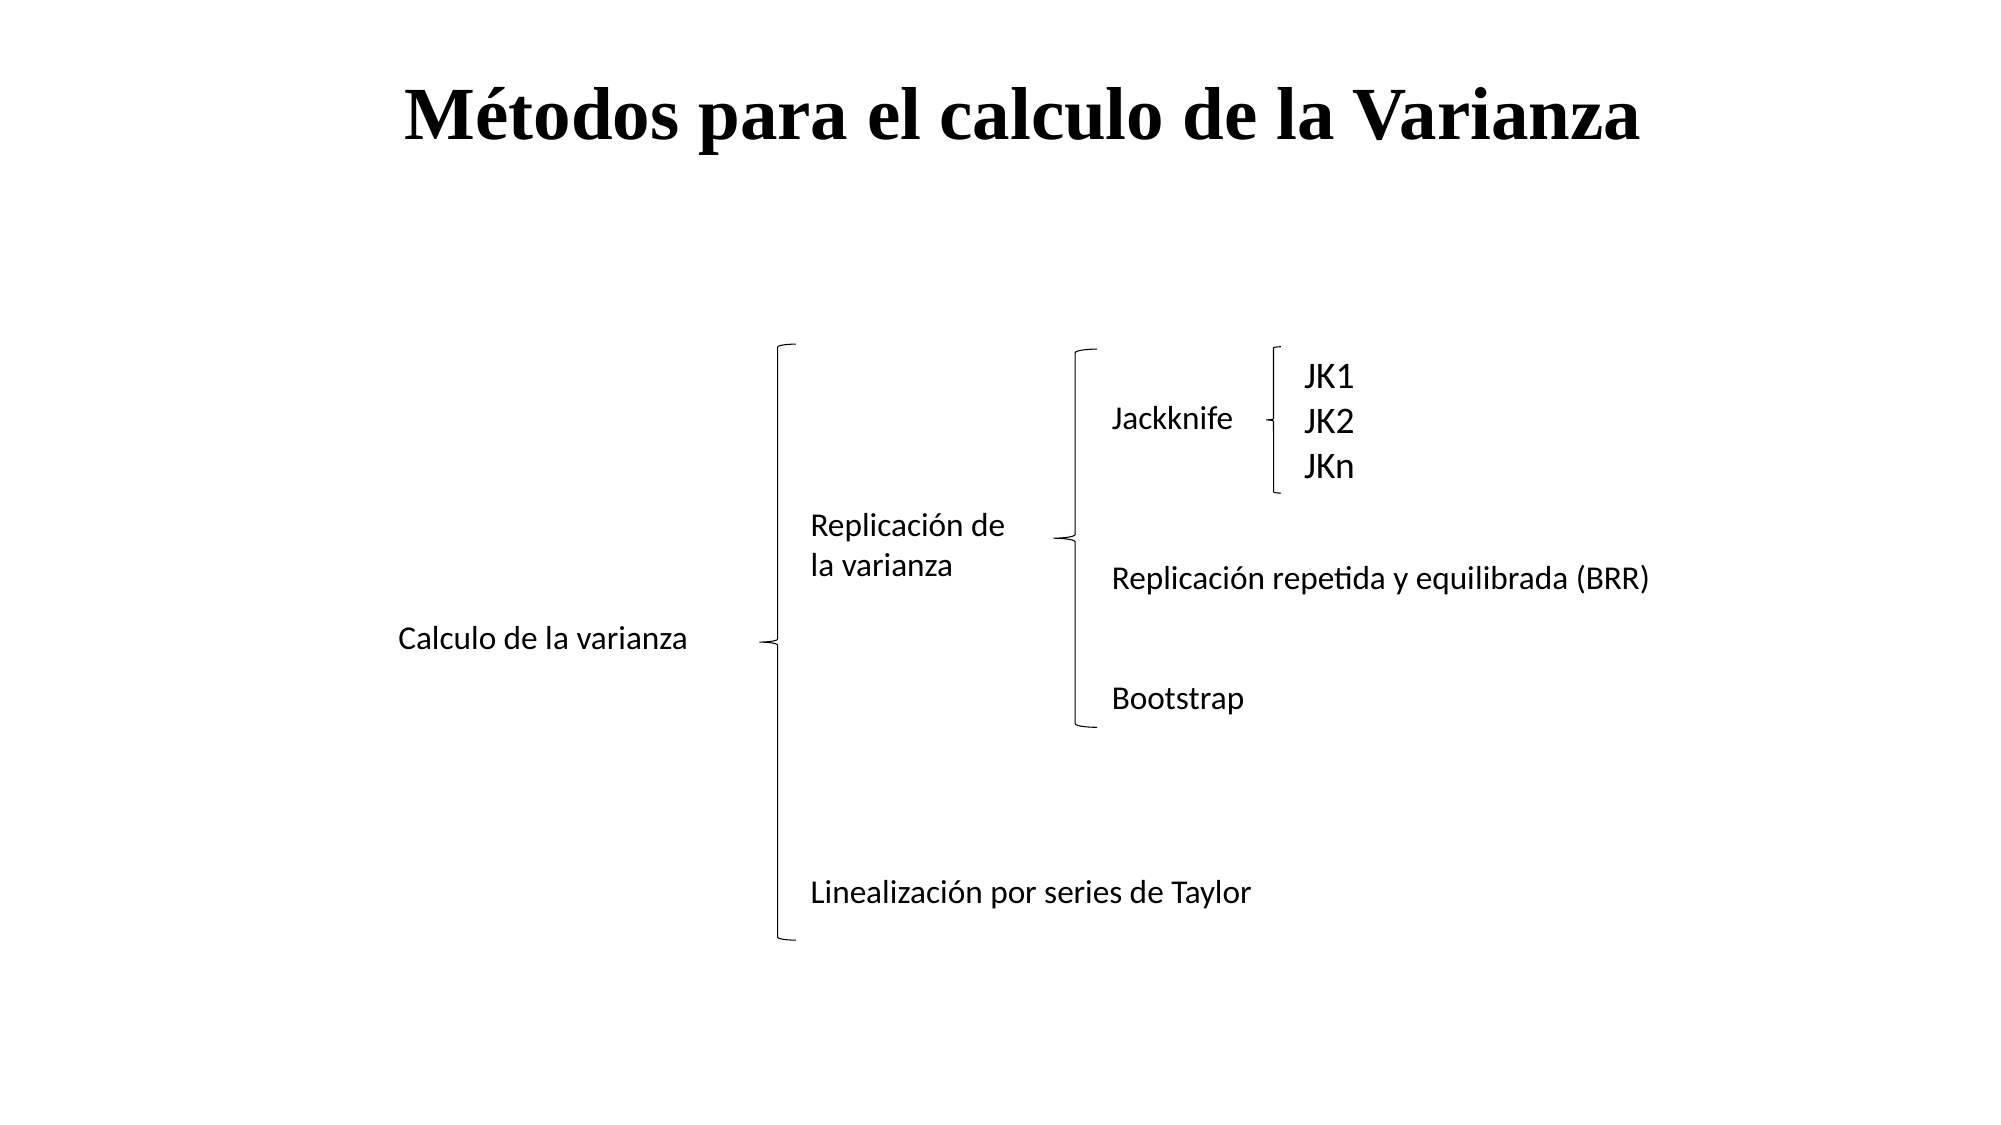

Métodos para el calculo de la Varianza

Jackknife

Replicación repetida y equilibrada (BRR)

Bootstrap
Replicación de la varianza
Calculo de la varianza
Linealización por series de Taylor
JK1
JK2
JKn